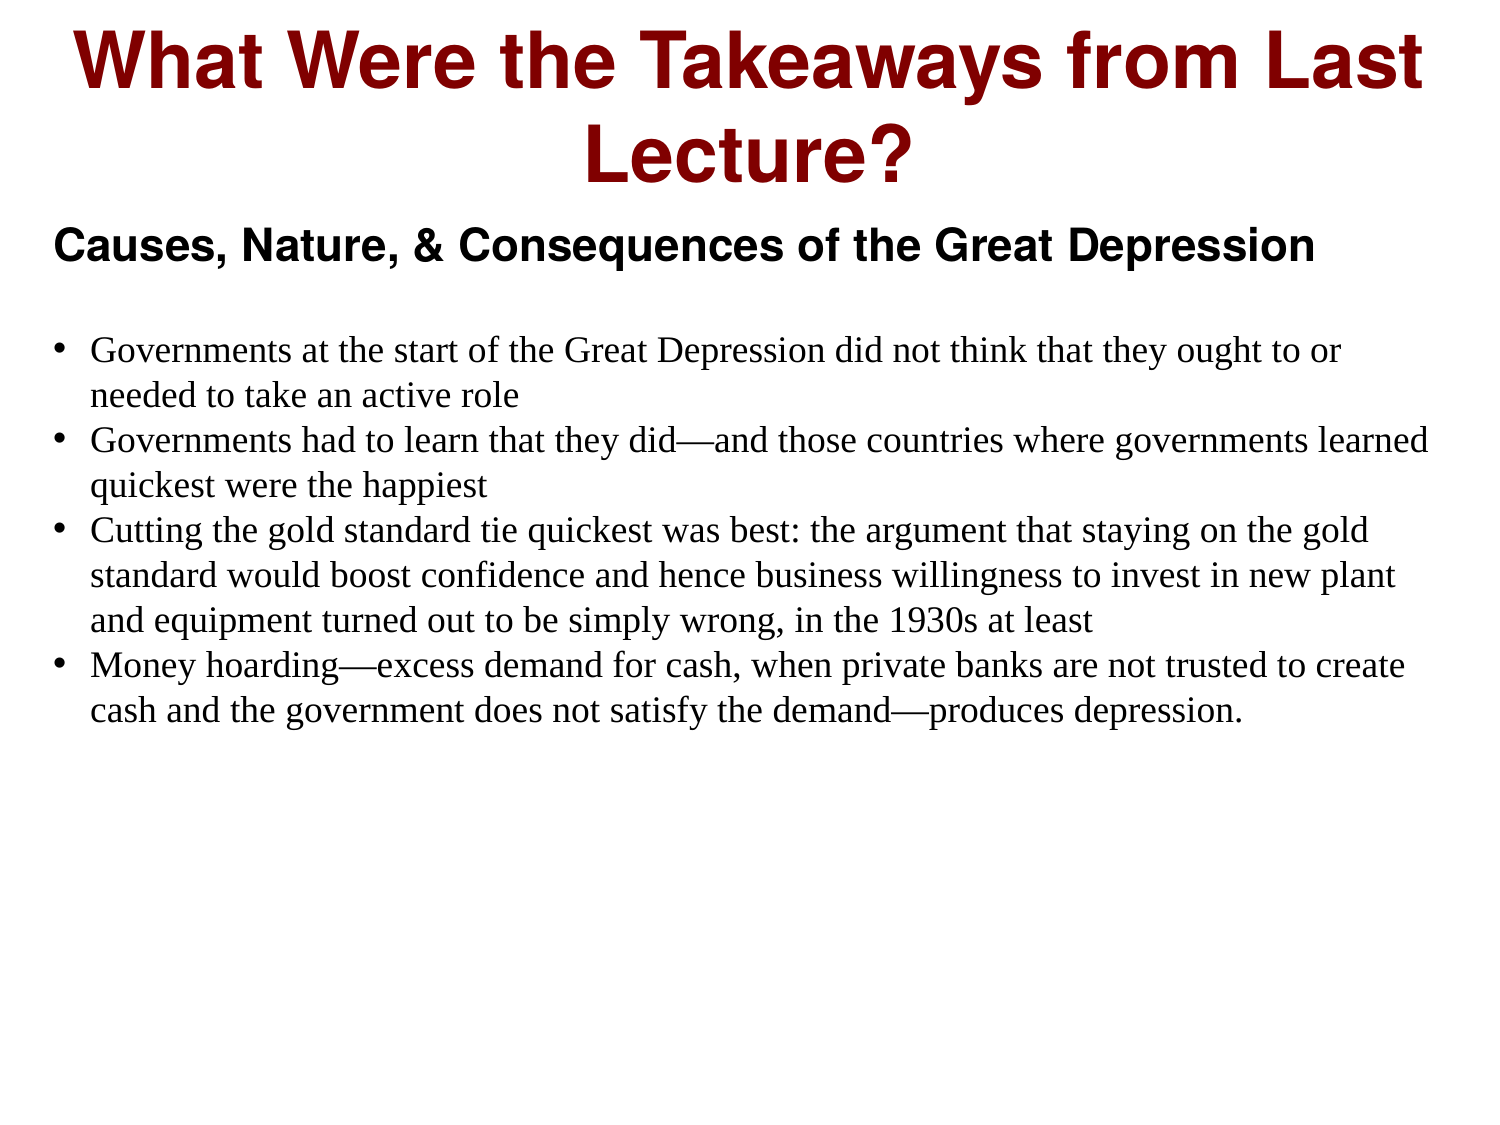

What Were the Takeaways from Last Lecture?
Causes, Nature, & Consequences of the Great Depression

Governments at the start of the Great Depression did not think that they ought to or needed to take an active role
Governments had to learn that they did—and those countries where governments learned quickest were the happiest
Cutting the gold standard tie quickest was best: the argument that staying on the gold standard would boost confidence and hence business willingness to invest in new plant and equipment turned out to be simply wrong, in the 1930s at least
Money hoarding—excess demand for cash, when private banks are not trusted to create cash and the government does not satisfy the demand—produces depression.